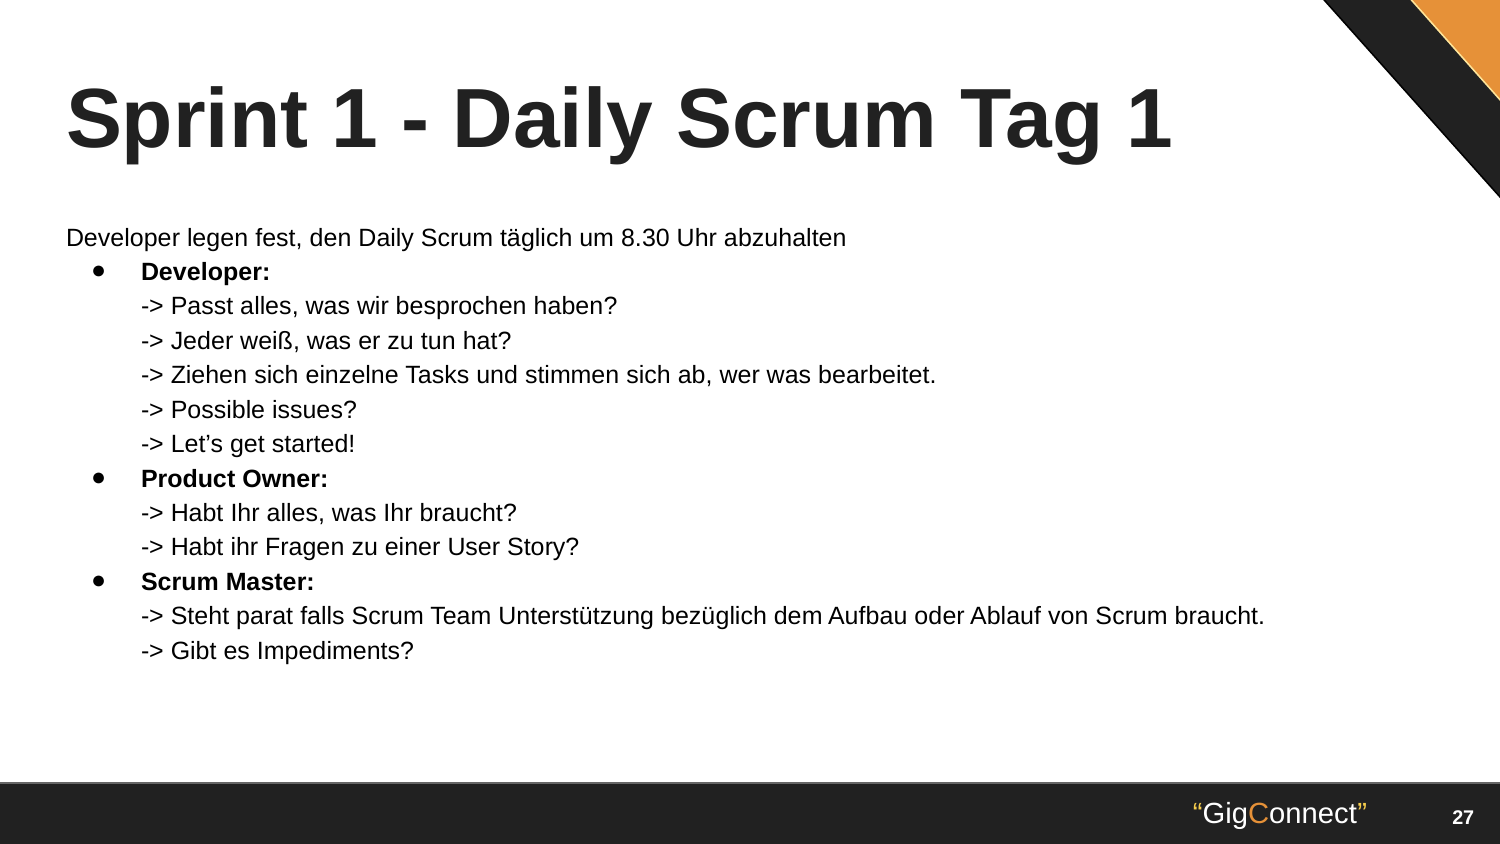

# Sprint 1 - Daily Scrum Tag 1
Developer legen fest, den Daily Scrum täglich um 8.30 Uhr abzuhalten
Developer:
-> Passt alles, was wir besprochen haben?
-> Jeder weiß, was er zu tun hat?
-> Ziehen sich einzelne Tasks und stimmen sich ab, wer was bearbeitet.
-> Possible issues?
-> Let’s get started!
Product Owner:
-> Habt Ihr alles, was Ihr braucht?
-> Habt ihr Fragen zu einer User Story?
Scrum Master:
-> Steht parat falls Scrum Team Unterstützung bezüglich dem Aufbau oder Ablauf von Scrum braucht.
-> Gibt es Impediments?
27